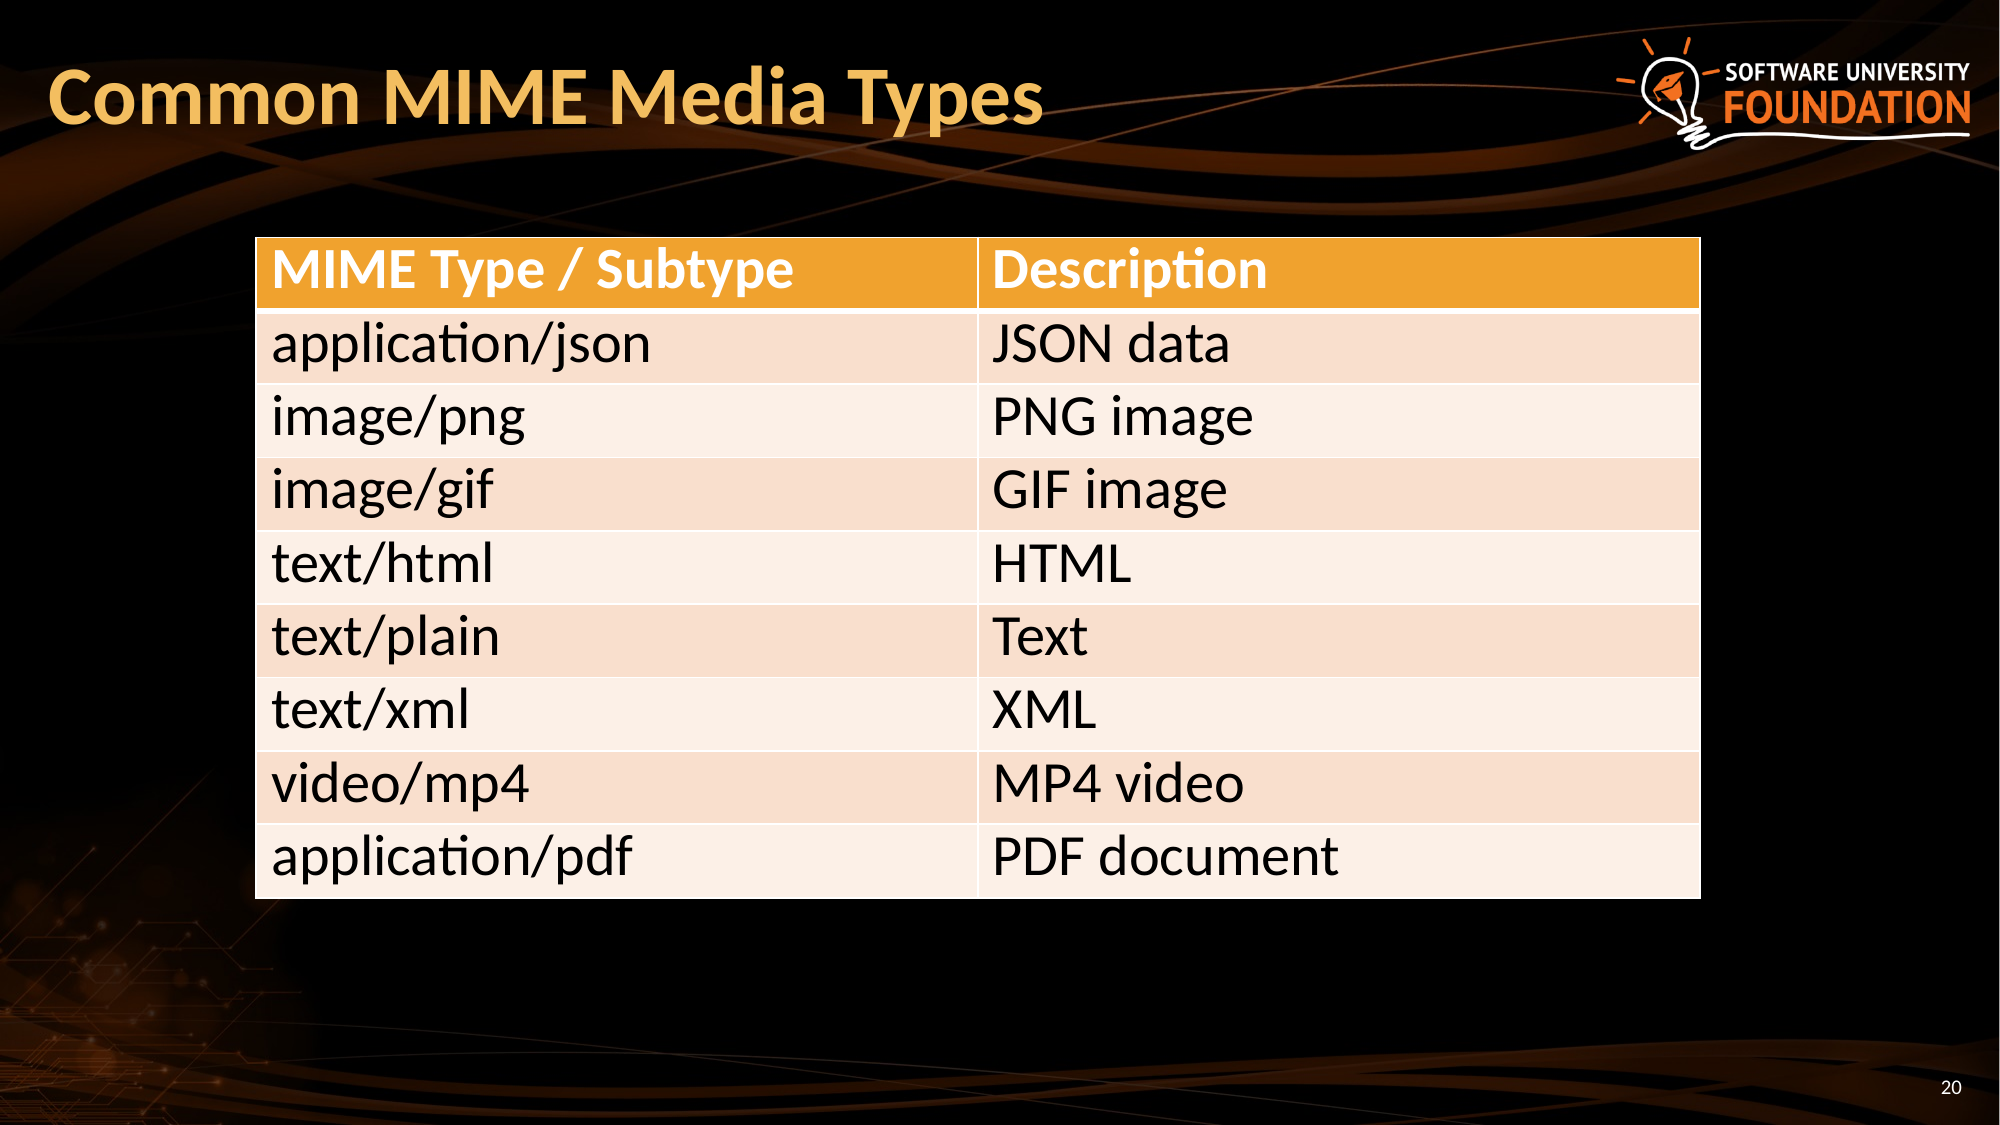

# Common MIME Media Types
| MIME Type / Subtype | Description |
| --- | --- |
| application/json | JSON data |
| image/png | PNG image |
| image/gif | GIF image |
| text/html | HTML |
| text/plain | Text |
| text/xml | XML |
| video/mp4 | MP4 video |
| application/pdf | PDF document |
20